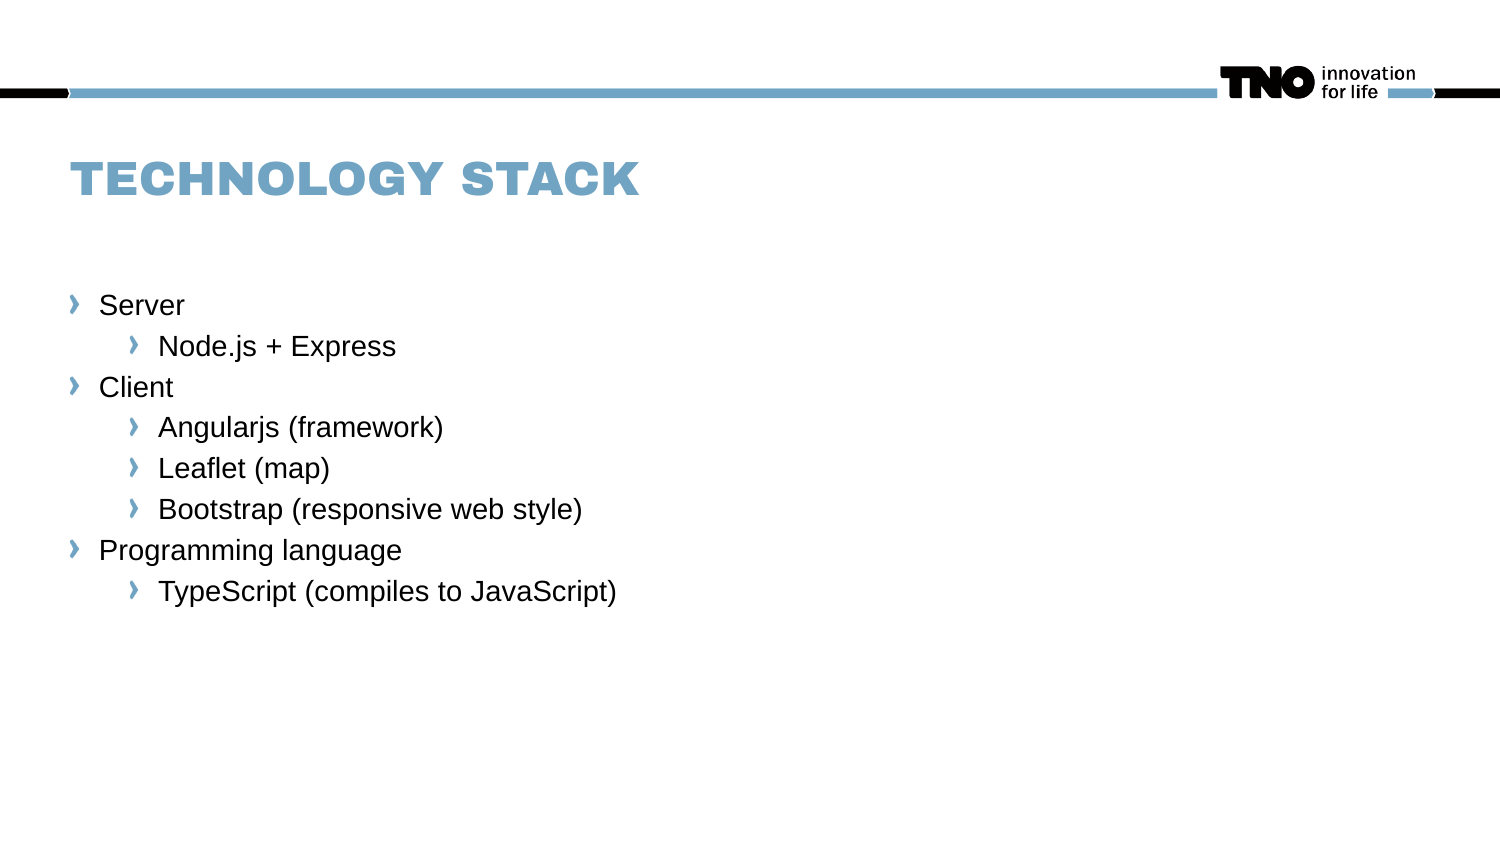

# Technology stack
Server
Node.js + Express
Client
Angularjs (framework)
Leaflet (map)
Bootstrap (responsive web style)
Programming language
TypeScript (compiles to JavaScript)